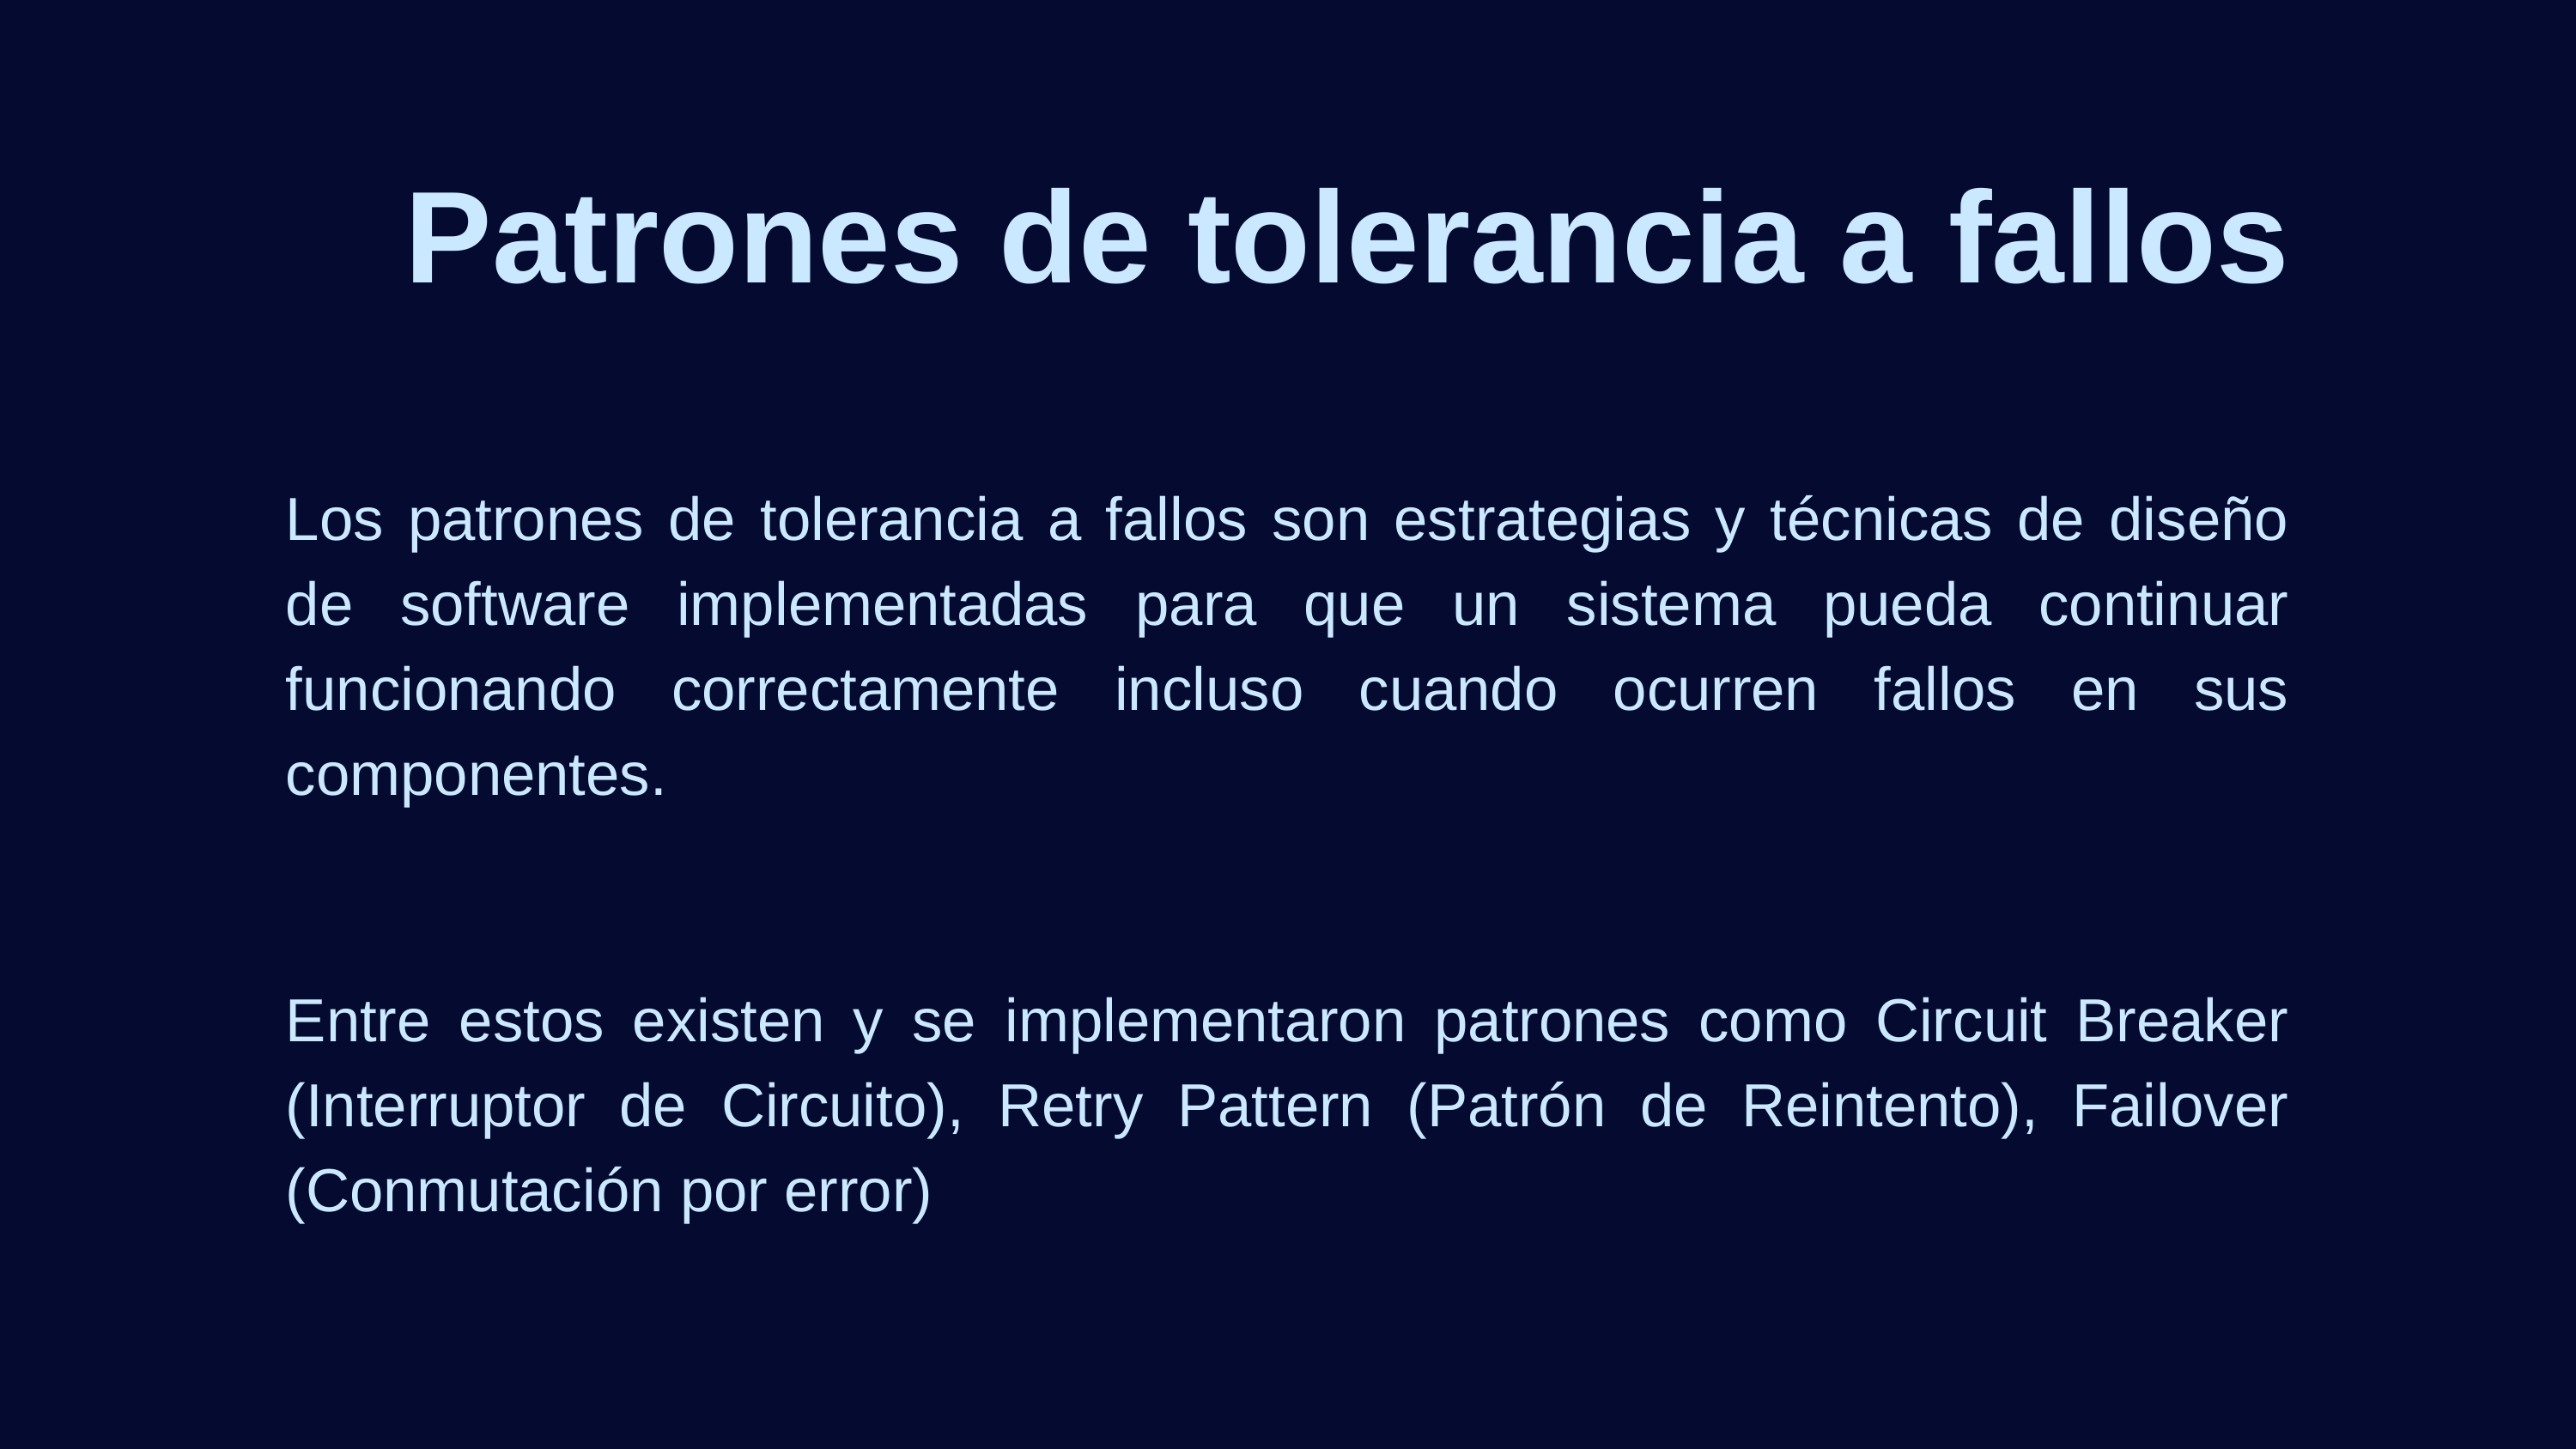

Patrones de tolerancia a fallos
Los patrones de tolerancia a fallos son estrategias y técnicas de diseño de software implementadas para que un sistema pueda continuar funcionando correctamente incluso cuando ocurren fallos en sus componentes.
Entre estos existen y se implementaron patrones como Circuit Breaker (Interruptor de Circuito), Retry Pattern (Patrón de Reintento), Failover (Conmutación por error)